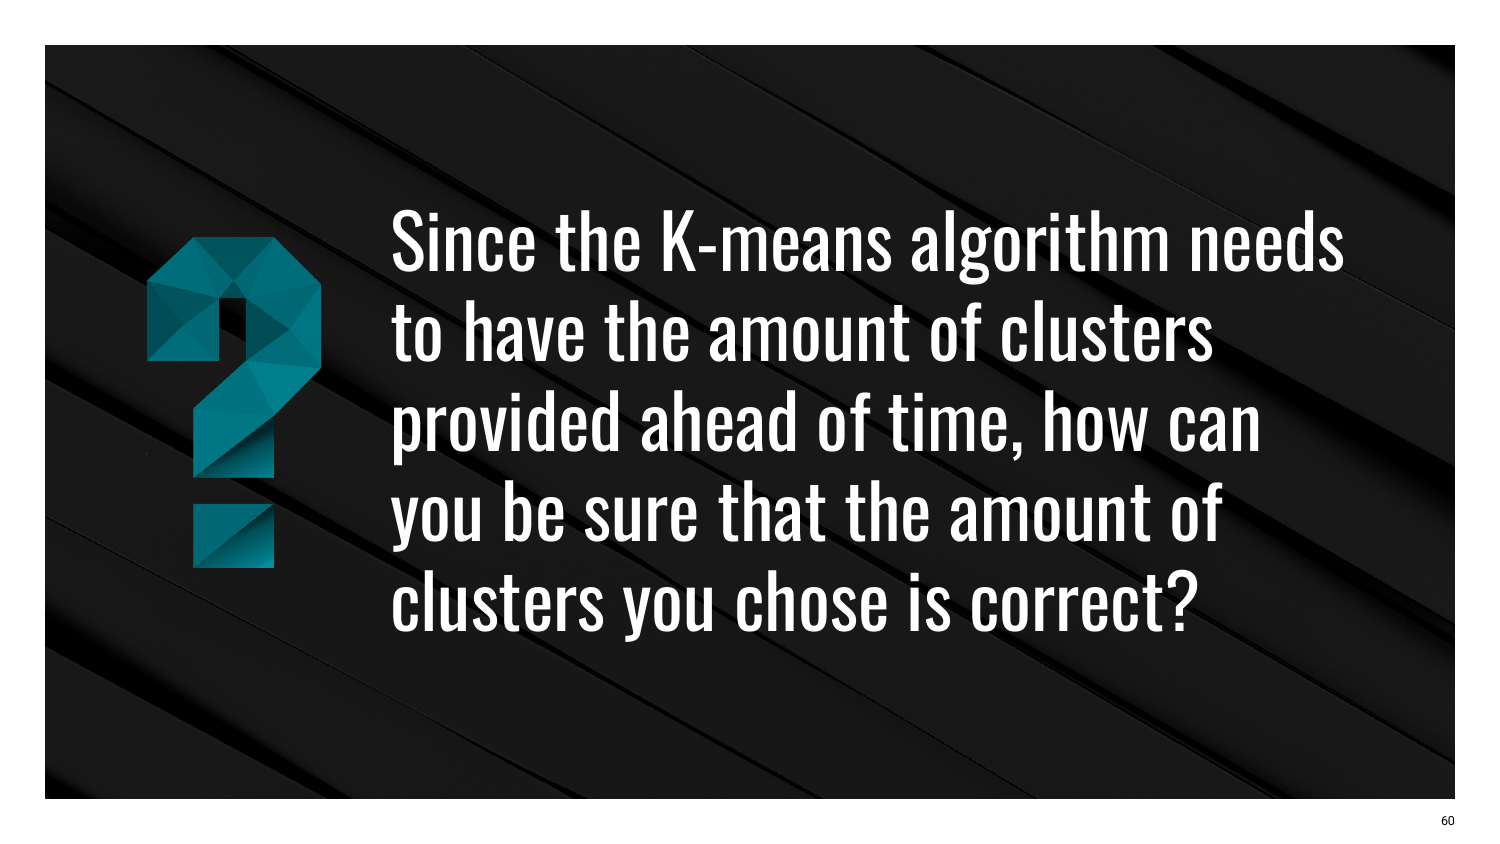

# Since the K-means algorithm needs to have the amount of clusters provided ahead of time, how can you be sure that the amount of clusters you chose is correct?

60